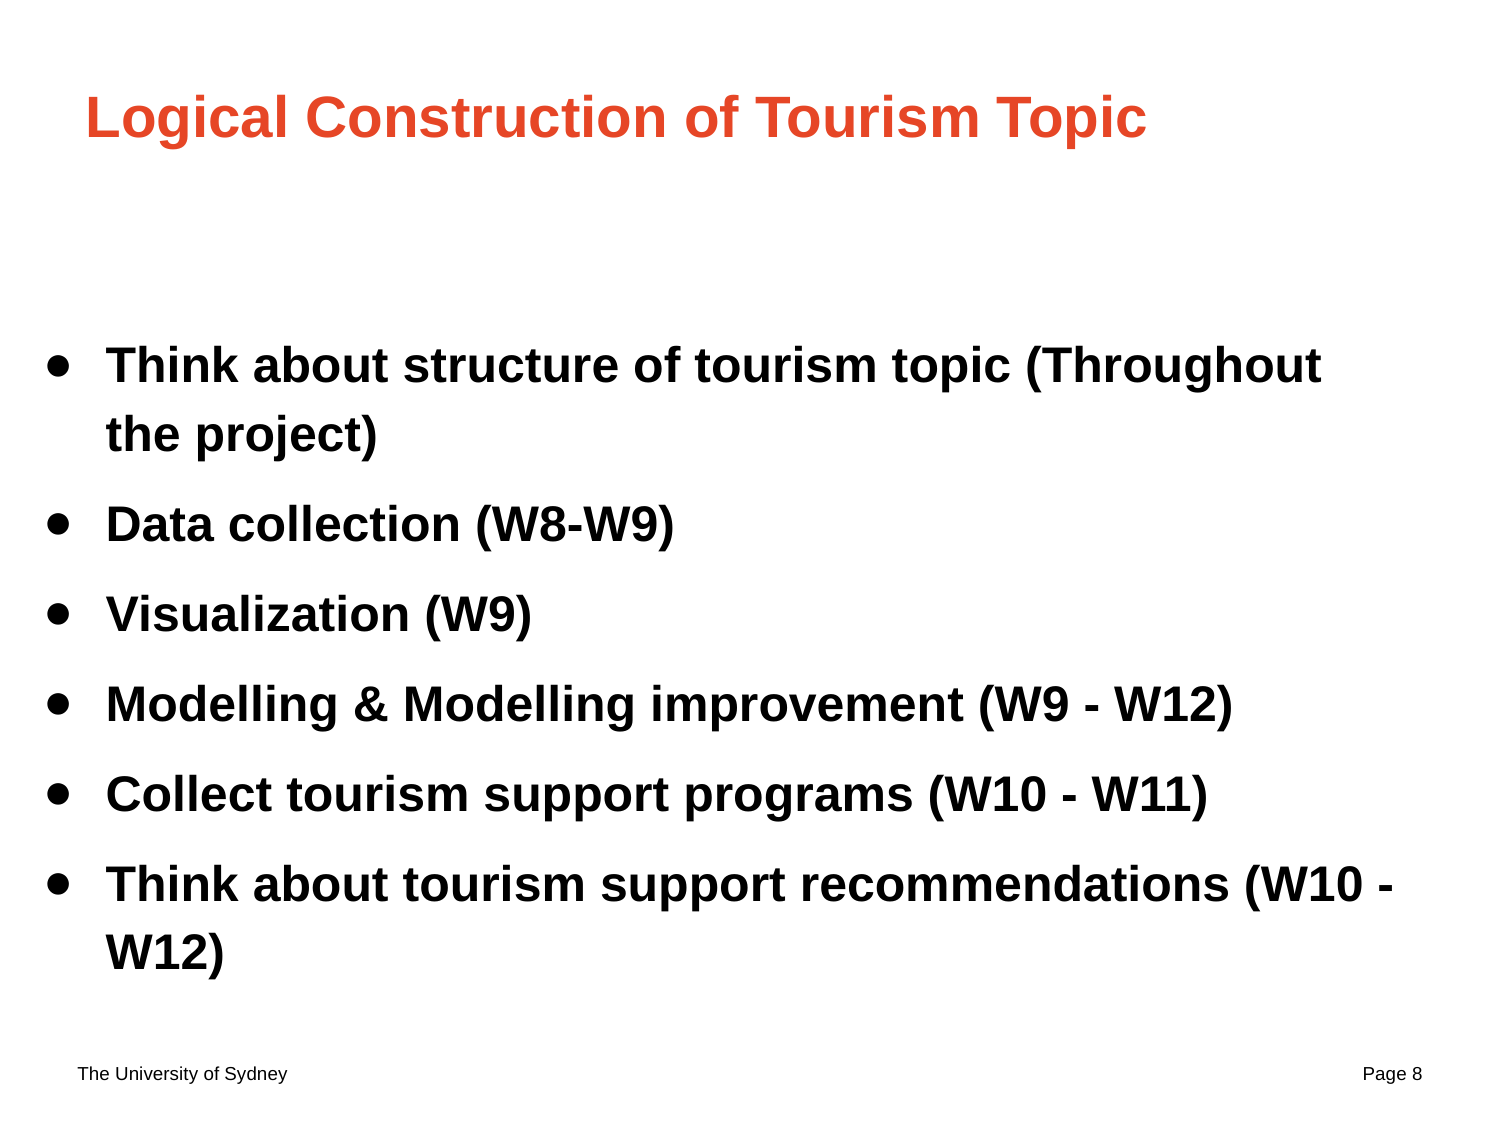

# Logical Construction of Tourism Topic
Think about structure of tourism topic (Throughout the project)
Data collection (W8-W9)
Visualization (W9)
Modelling & Modelling improvement (W9 - W12)
Collect tourism support programs (W10 - W11)
Think about tourism support recommendations (W10 - W12)